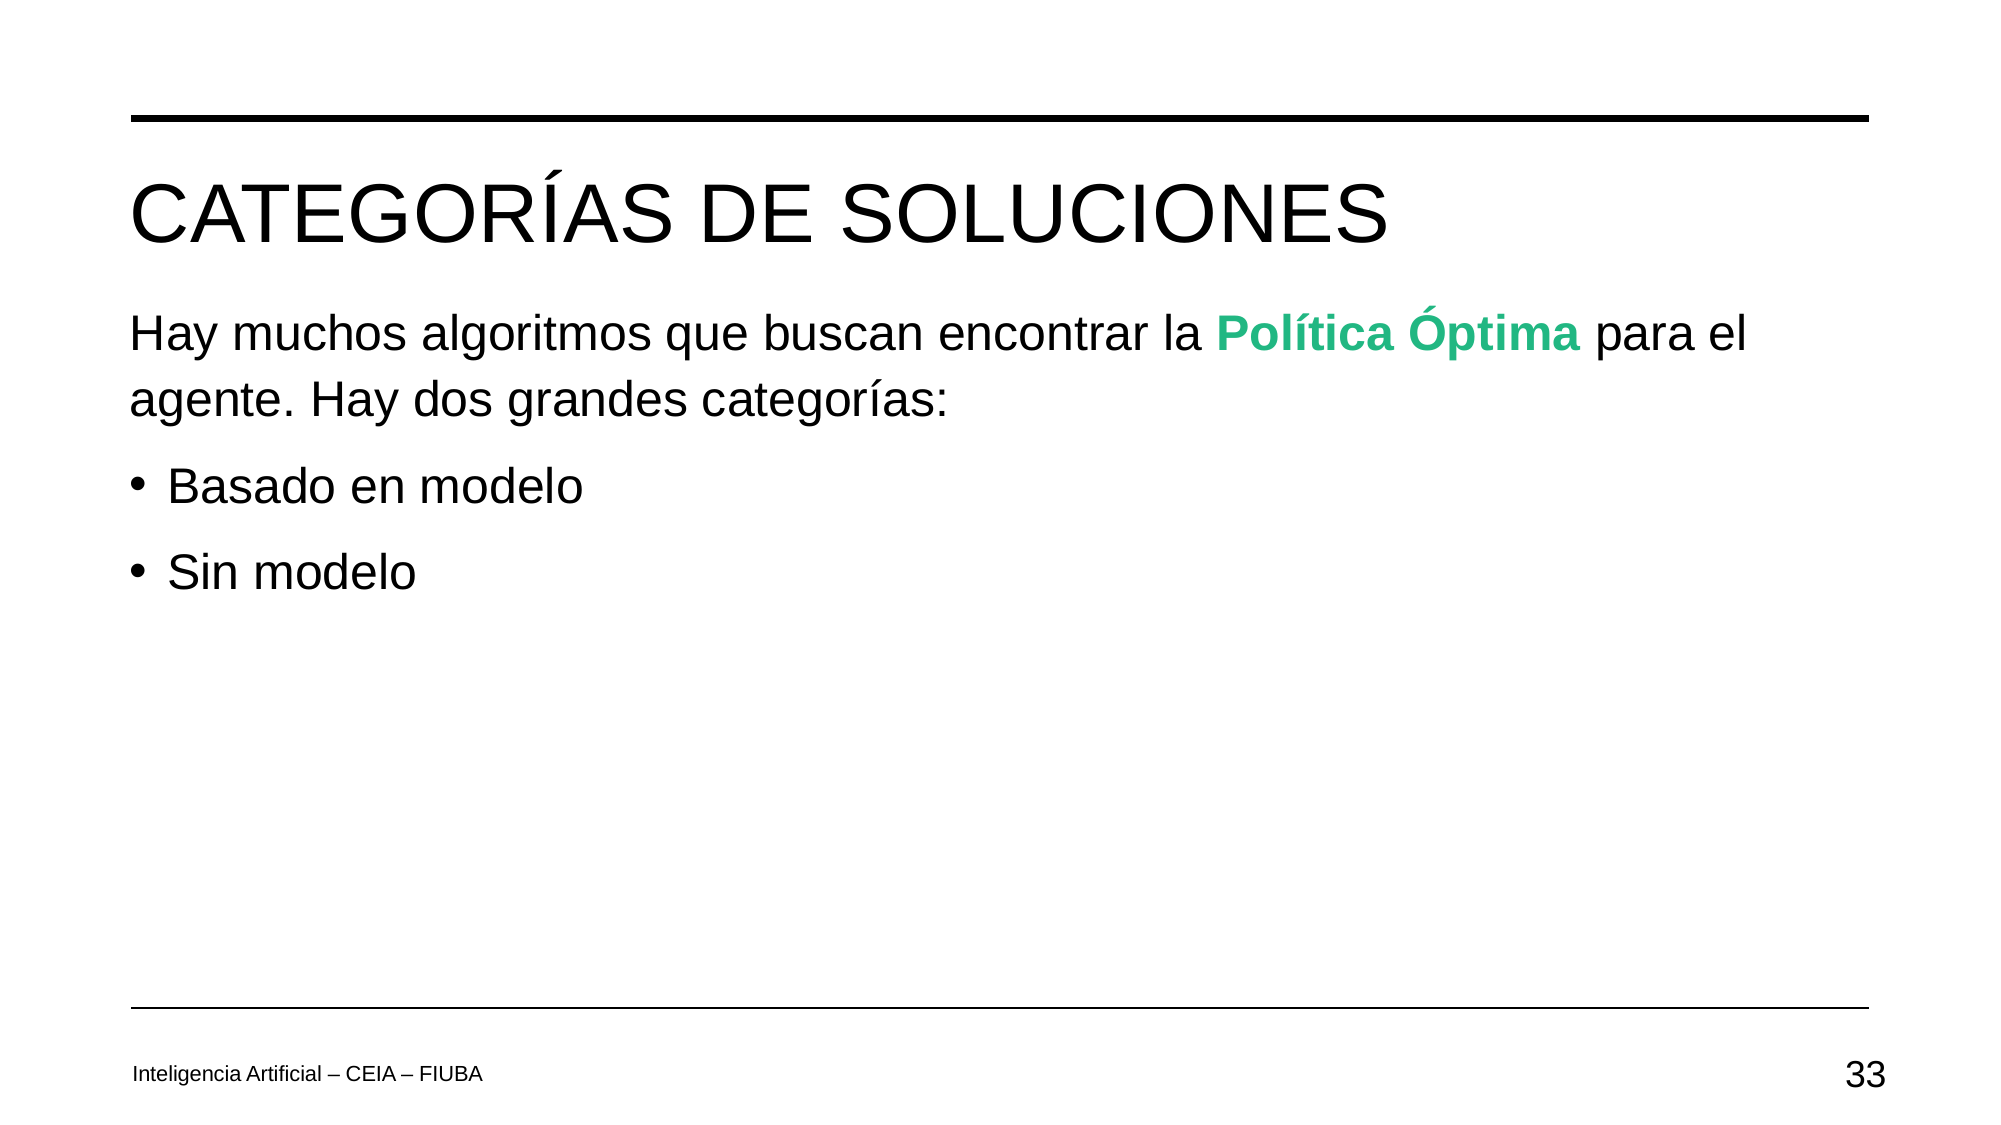

# Categorías de soluciones
Hay muchos algoritmos que buscan encontrar la Política Óptima para el agente. Hay dos grandes categorías:
Basado en modelo
Sin modelo

Inteligencia Artificial – CEIA – FIUBA
33
Image by vectorjuice